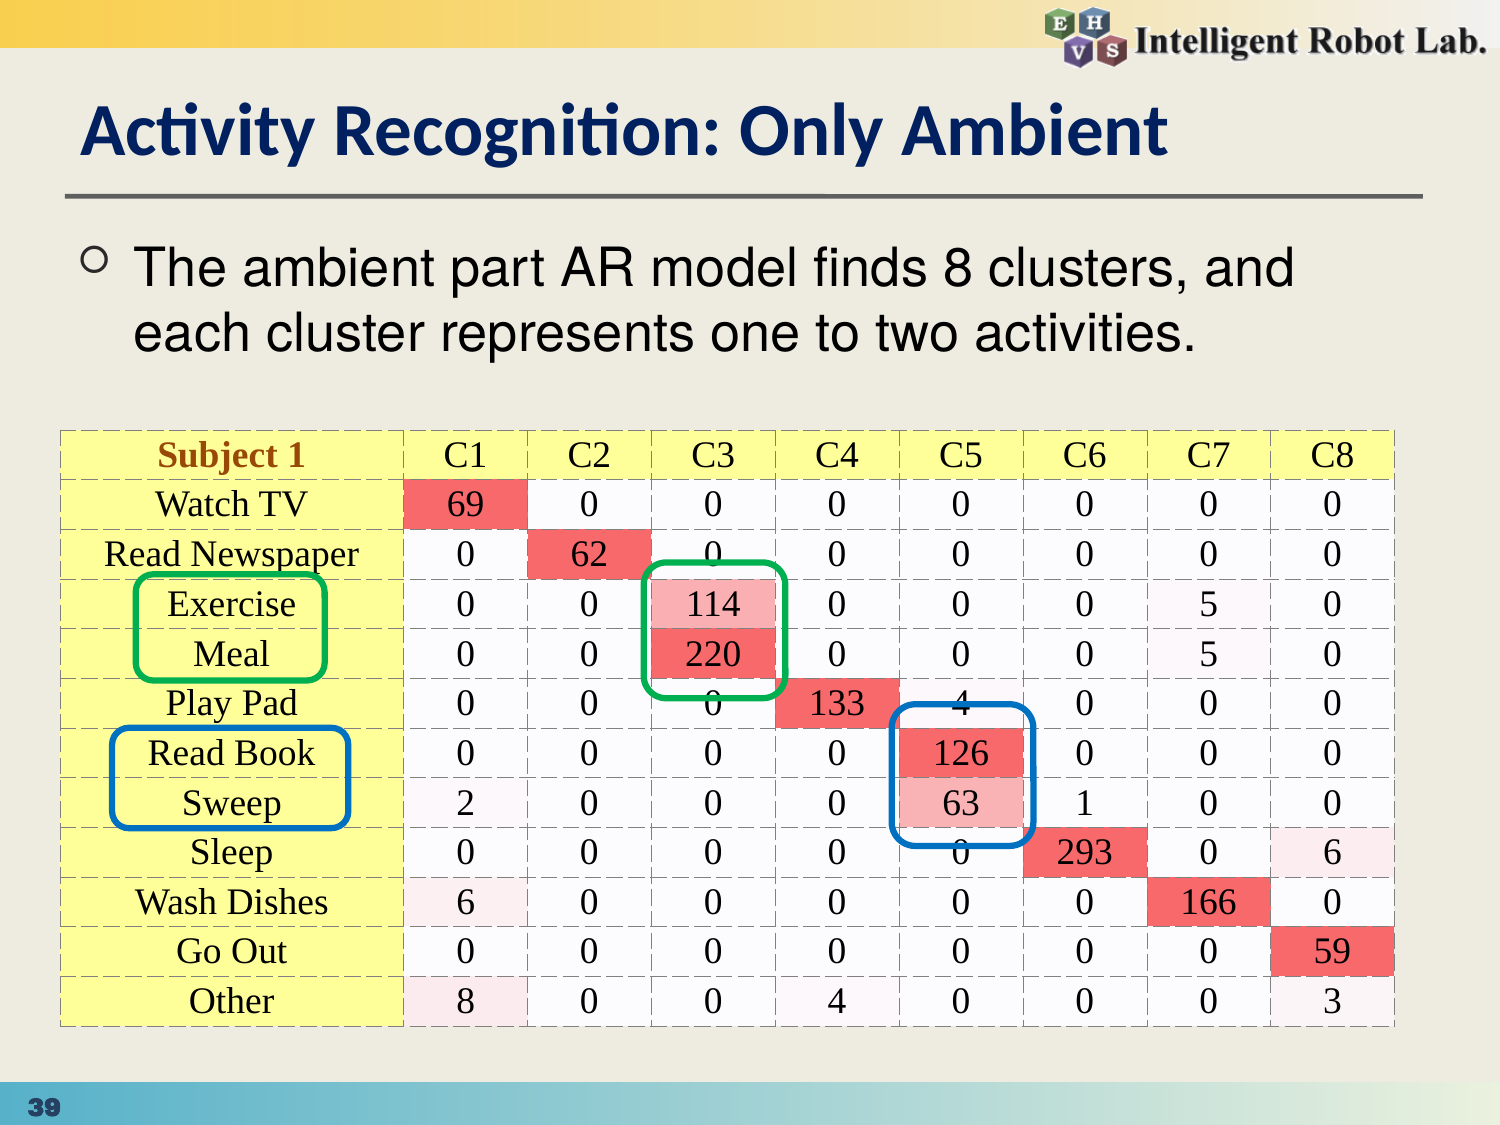

# Activity Recognition: Only Ambient
The ambient part AR model finds 8 clusters, and each cluster represents one to two activities.
| Subject 1 | C1 | C2 | C3 | C4 | C5 | C6 | C7 | C8 |
| --- | --- | --- | --- | --- | --- | --- | --- | --- |
| Watch TV | 69 | 0 | 0 | 0 | 0 | 0 | 0 | 0 |
| Read Newspaper | 0 | 62 | 0 | 0 | 0 | 0 | 0 | 0 |
| Exercise | 0 | 0 | 114 | 0 | 0 | 0 | 5 | 0 |
| Meal | 0 | 0 | 220 | 0 | 0 | 0 | 5 | 0 |
| Play Pad | 0 | 0 | 0 | 133 | 4 | 0 | 0 | 0 |
| Read Book | 0 | 0 | 0 | 0 | 126 | 0 | 0 | 0 |
| Sweep | 2 | 0 | 0 | 0 | 63 | 1 | 0 | 0 |
| Sleep | 0 | 0 | 0 | 0 | 0 | 293 | 0 | 6 |
| Wash Dishes | 6 | 0 | 0 | 0 | 0 | 0 | 166 | 0 |
| Go Out | 0 | 0 | 0 | 0 | 0 | 0 | 0 | 59 |
| Other | 8 | 0 | 0 | 4 | 0 | 0 | 0 | 3 |

39